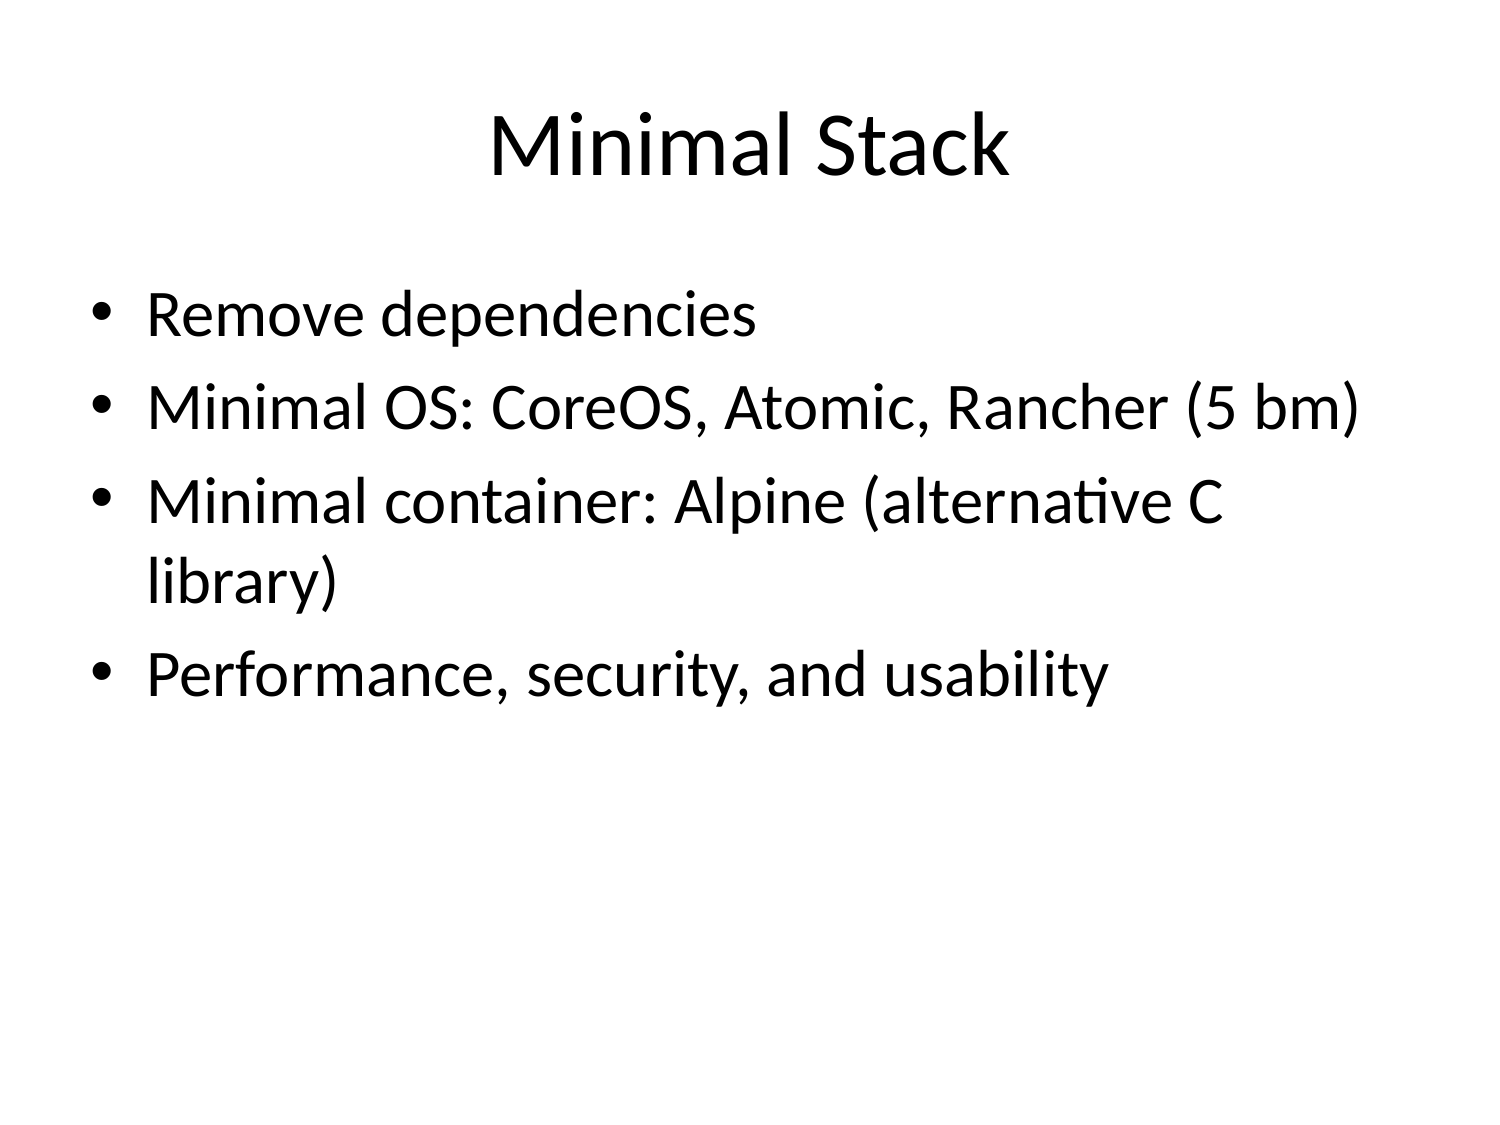

# Minimal Stack
Remove dependencies
Minimal OS: CoreOS, Atomic, Rancher (5 bm)
Minimal container: Alpine (alternative C library)
Performance, security, and usability